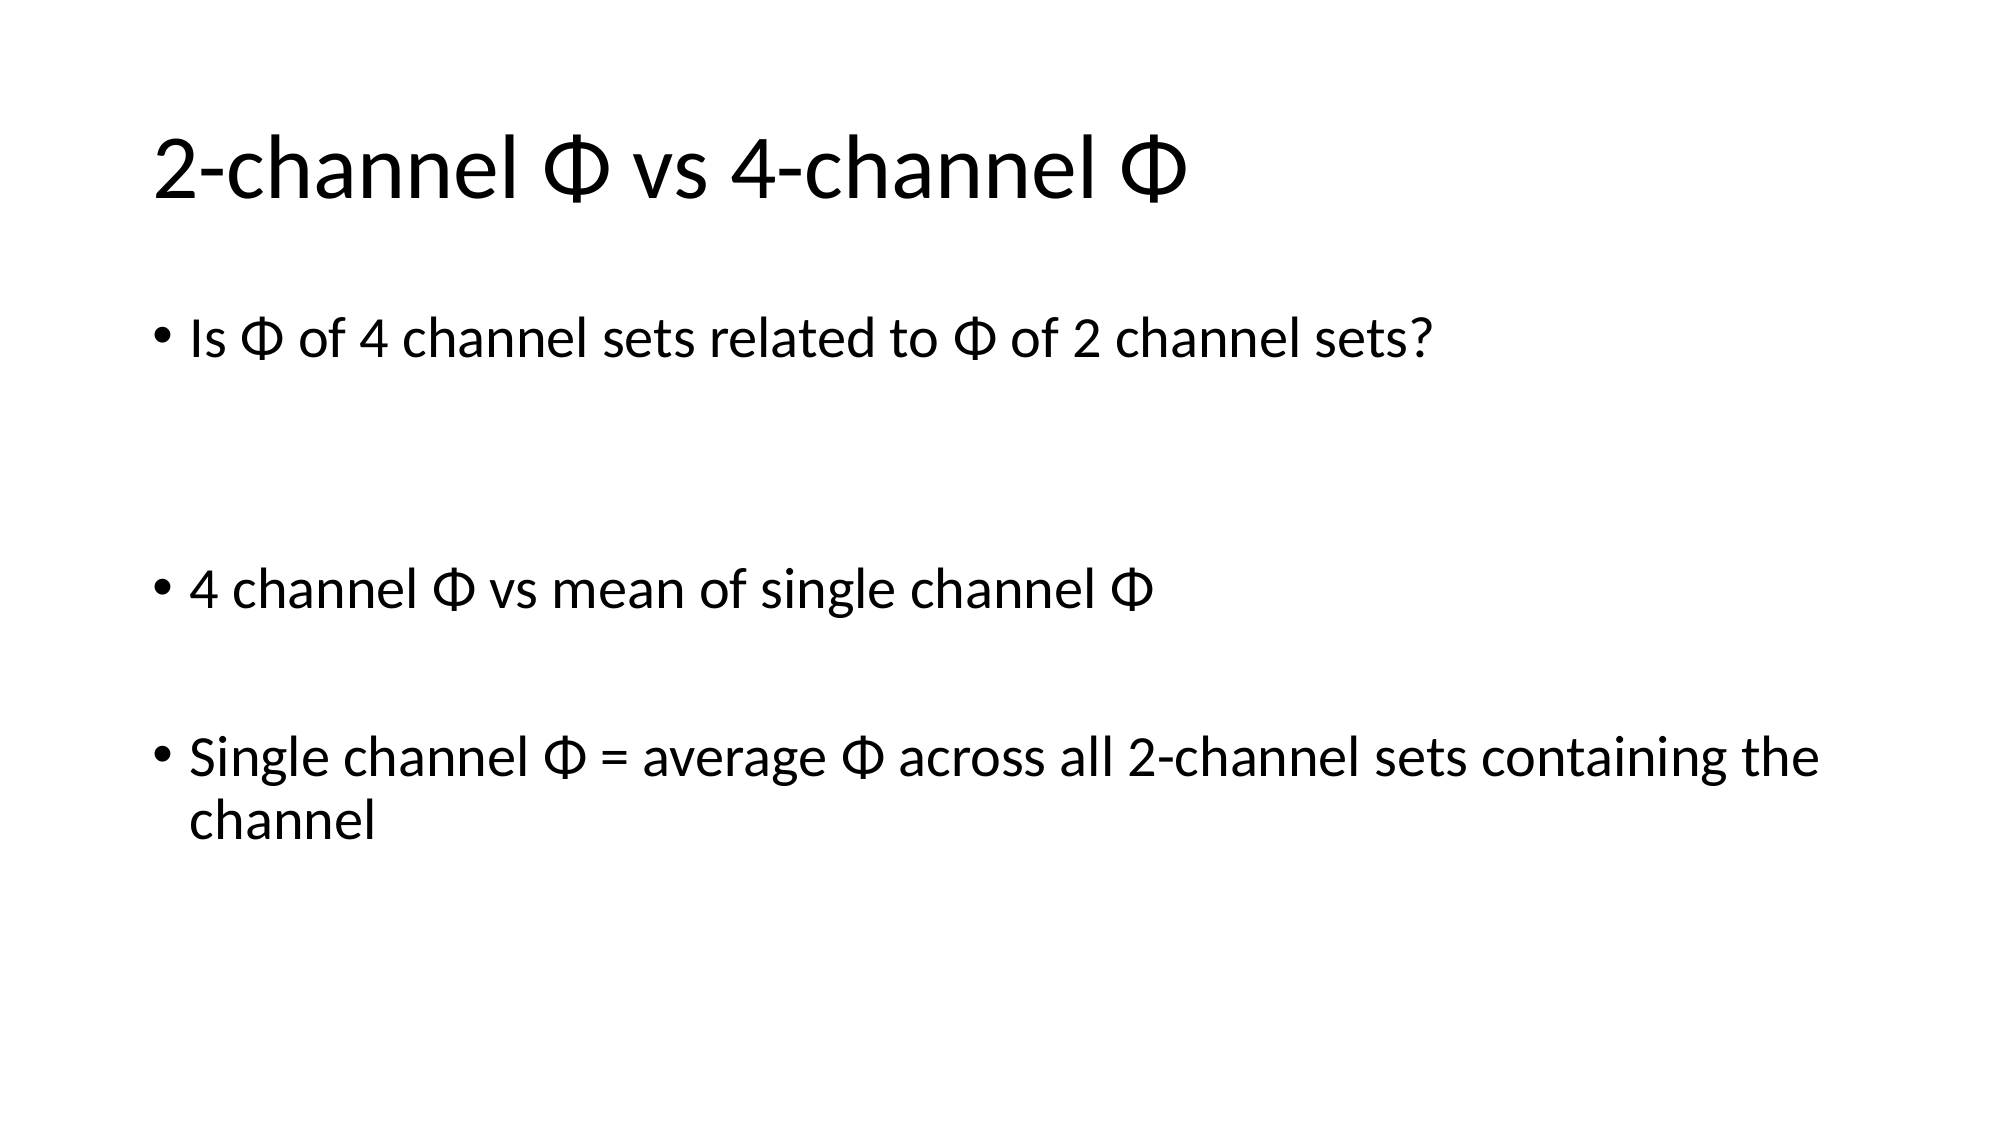

# 2-channel Φ vs 4-channel Φ
Is Φ of 4 channel sets related to Φ of 2 channel sets?

4 channel Φ vs mean of single channel Φ

Single channel Φ = average Φ across all 2-channel sets containing the channel